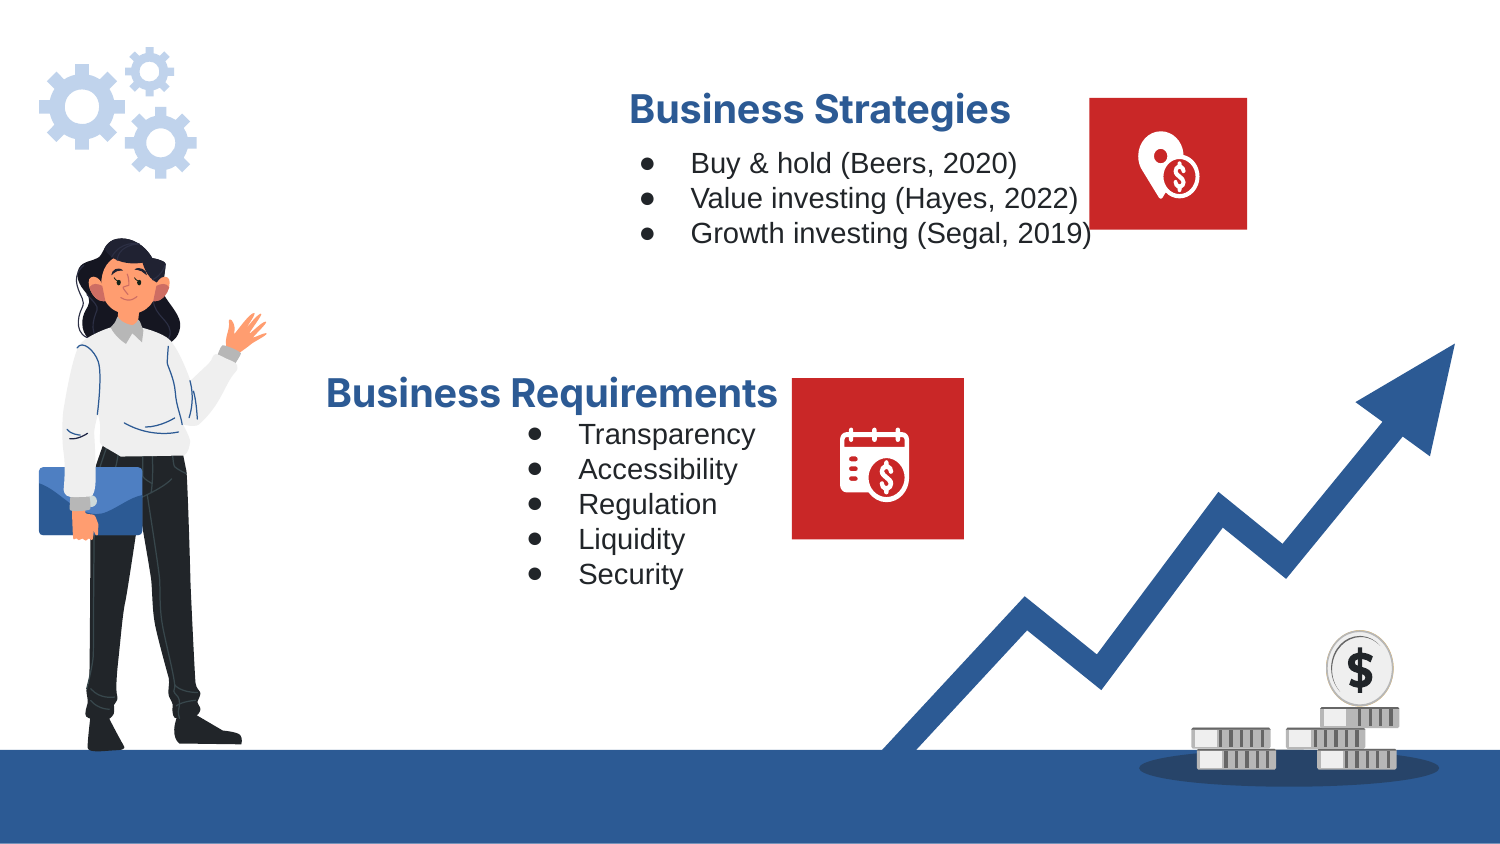

Business Strategies

Buy & hold (Beers, 2020)
Value investing (Hayes, 2022)
Growth investing (Segal, 2019)

Business Requirements

Transparency
Accessibility
Regulation
Liquidity
Security